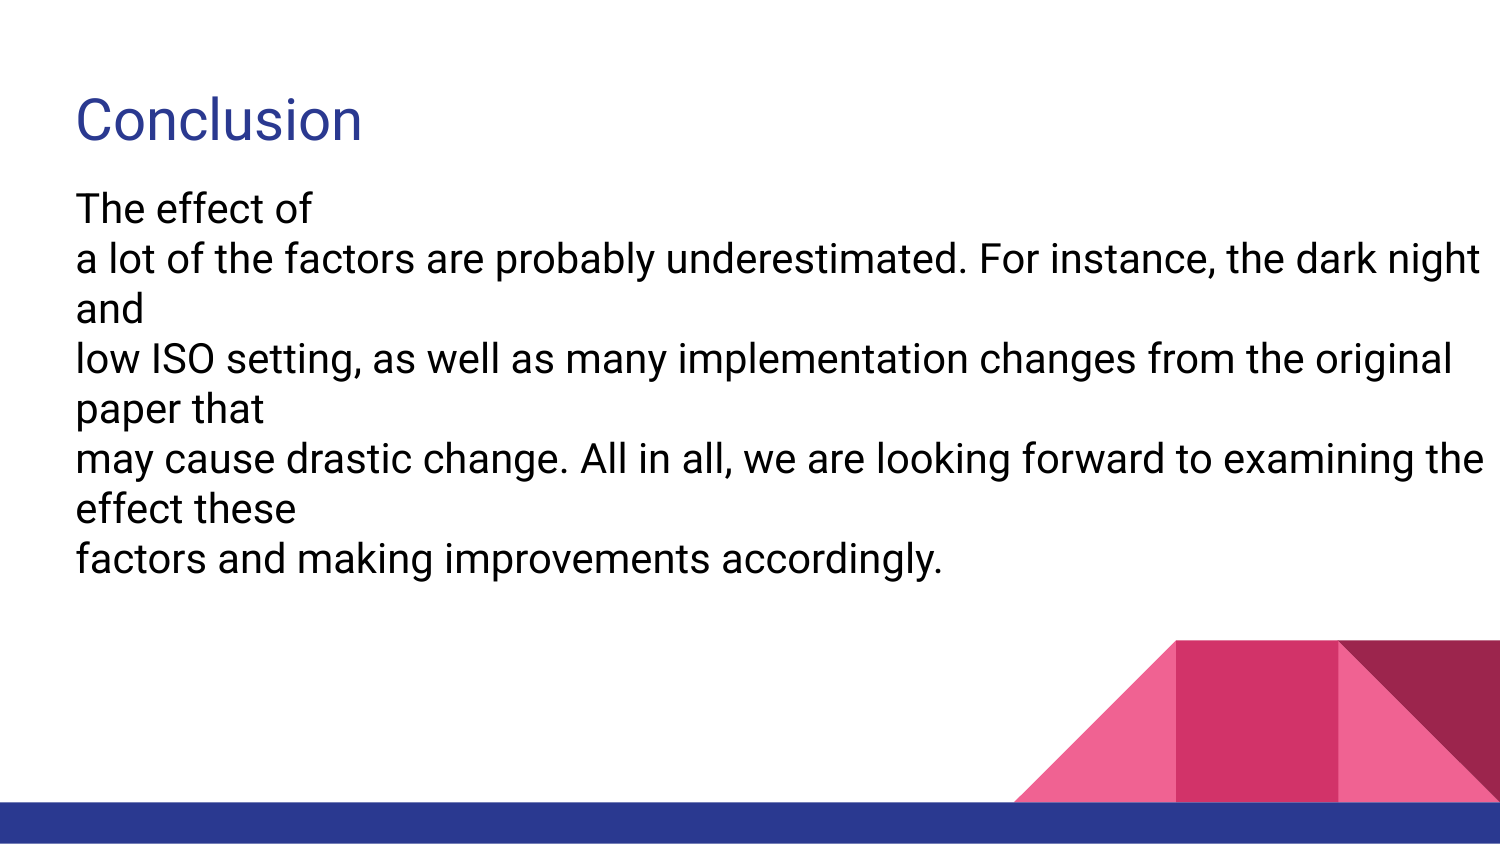

# Conclusion
The effect of
a lot of the factors are probably underestimated. For instance, the dark night and
low ISO setting, as well as many implementation changes from the original paper that
may cause drastic change. All in all, we are looking forward to examining the effect these
factors and making improvements accordingly.